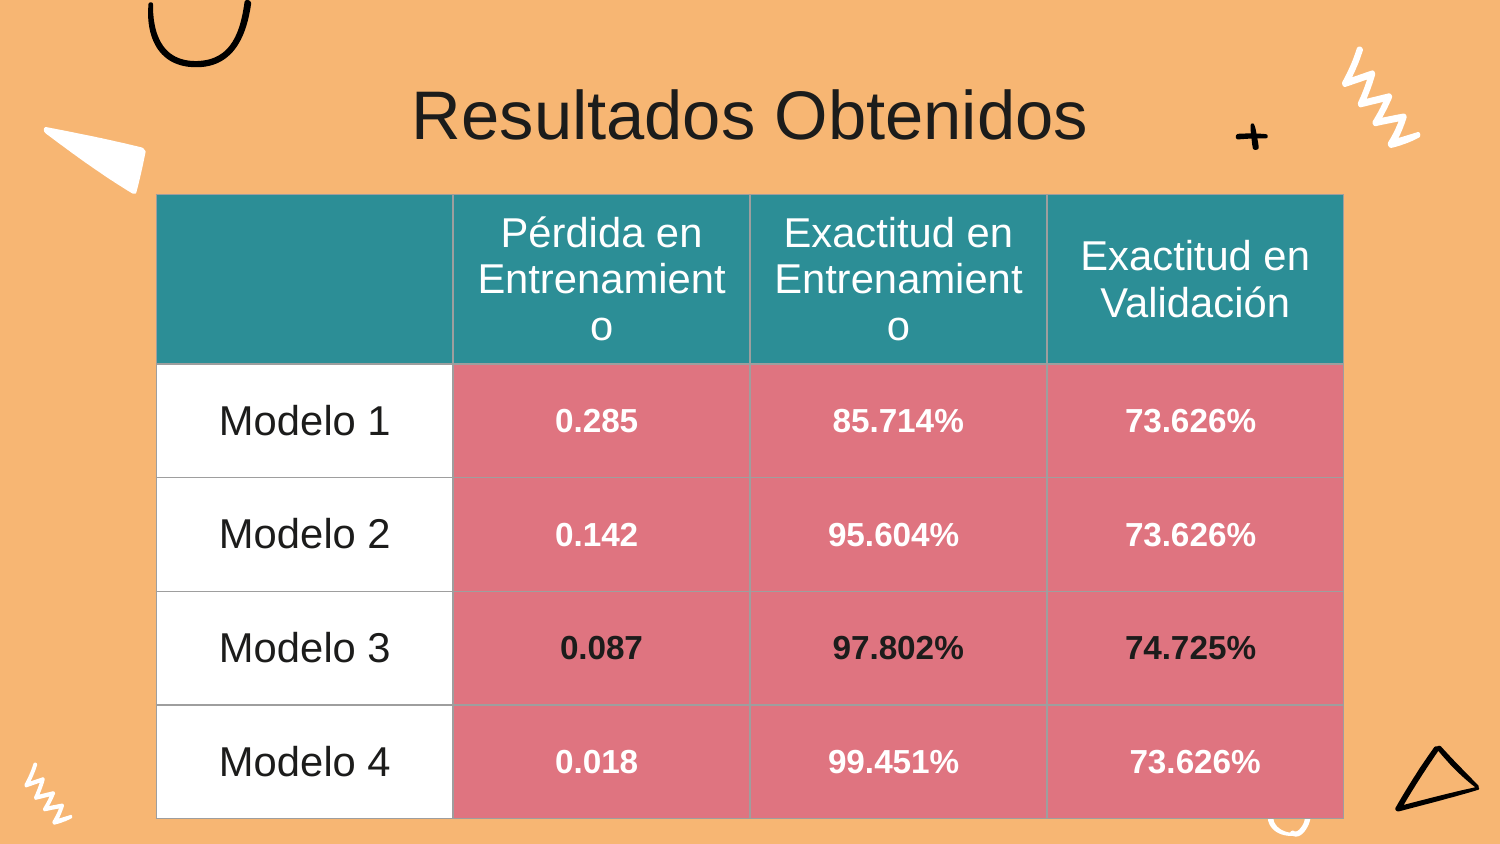

# Resultados Obtenidos
|  | Pérdida en Entrenamiento | Exactitud en Entrenamiento | Exactitud en Validación |
| --- | --- | --- | --- |
| Modelo 1 | 0.285 | 85.714% | 73.626% |
| Modelo 2 | 0.142 | 95.604% | 73.626% |
| Modelo 3 | 0.087 | 97.802% | 74.725% |
| Modelo 4 | 0.018 | 99.451% | 73.626% |